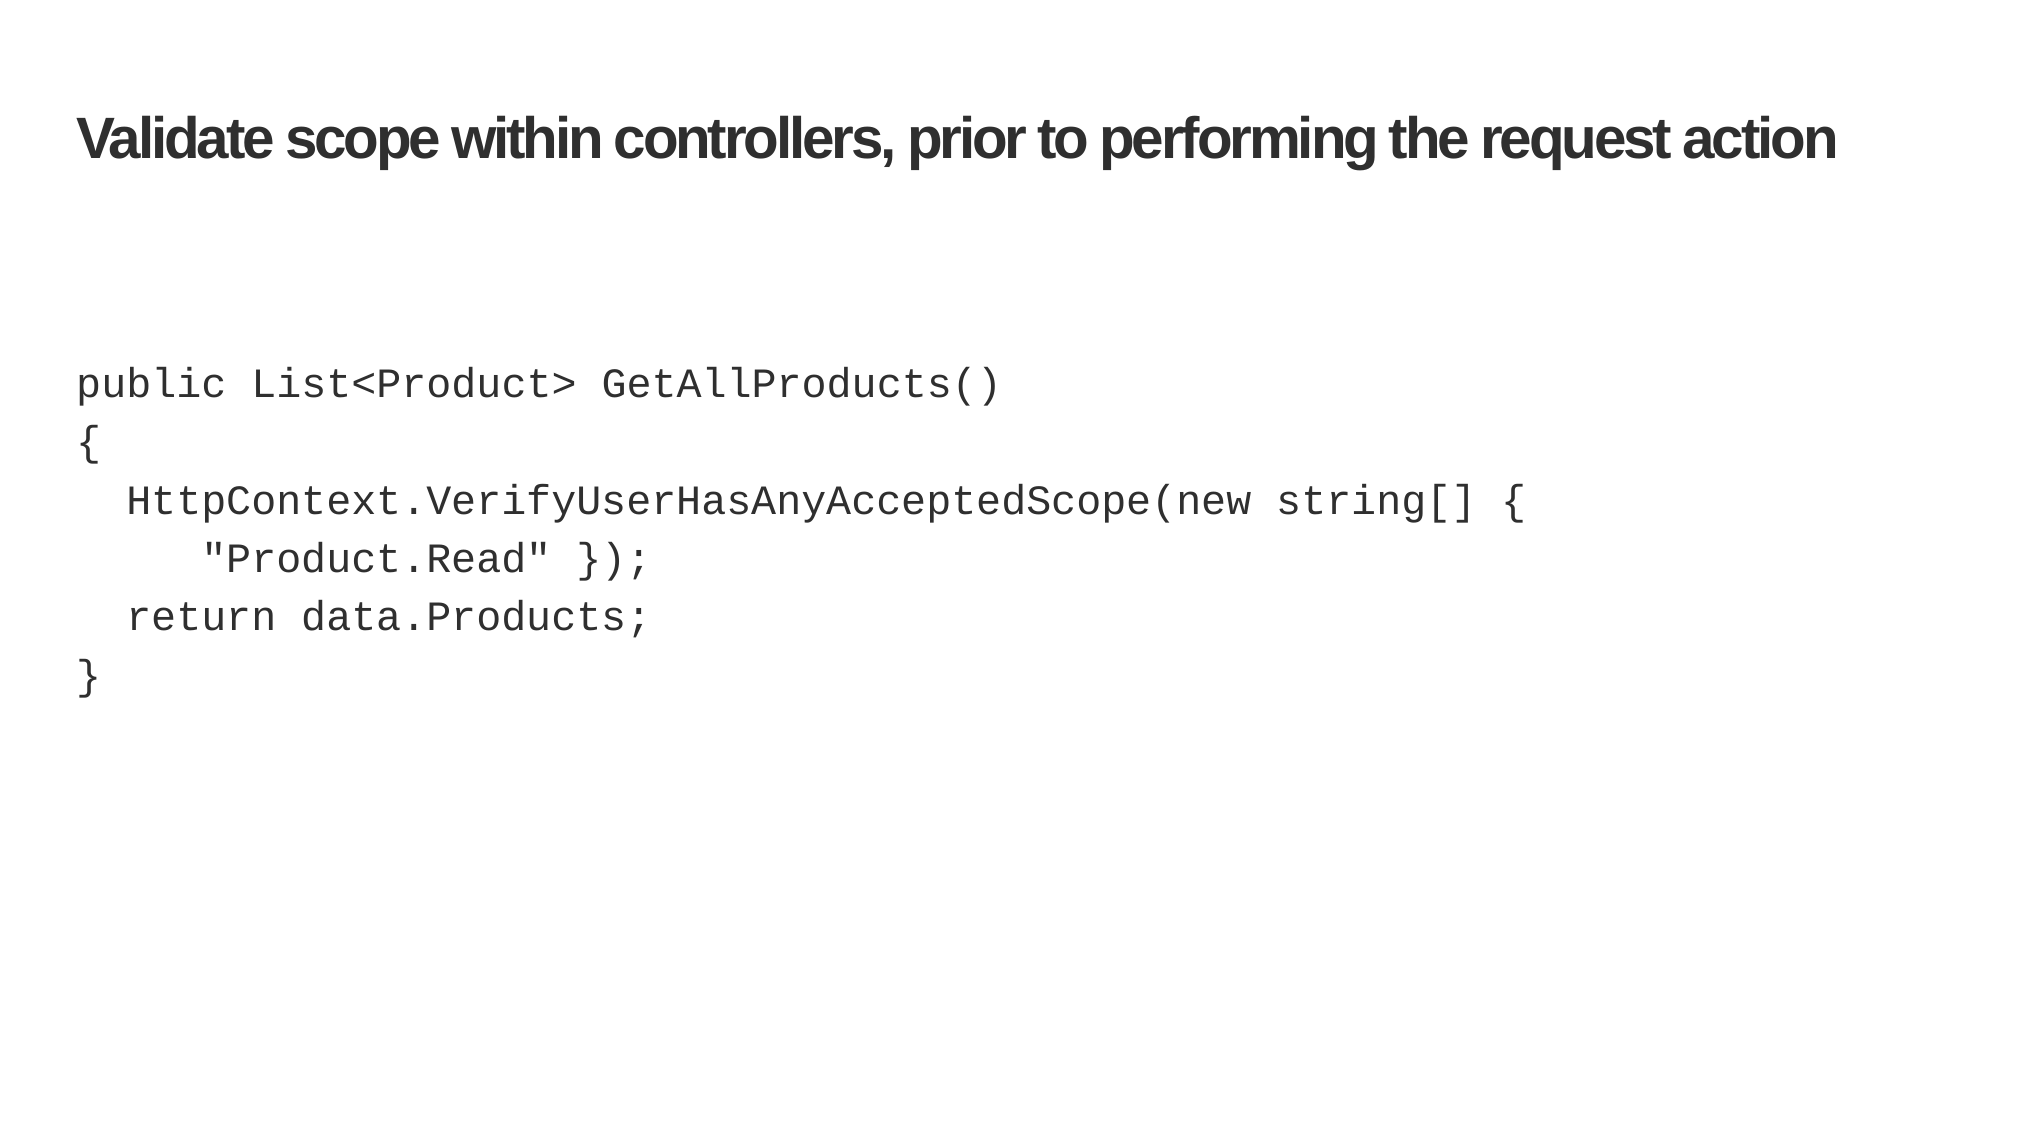

# Validate scope within controllers, prior to performing the request action
public List<Product> GetAllProducts()
{
  HttpContext.VerifyUserHasAnyAcceptedScope(new string[] {
     "Product.Read" });
  return data.Products;
}